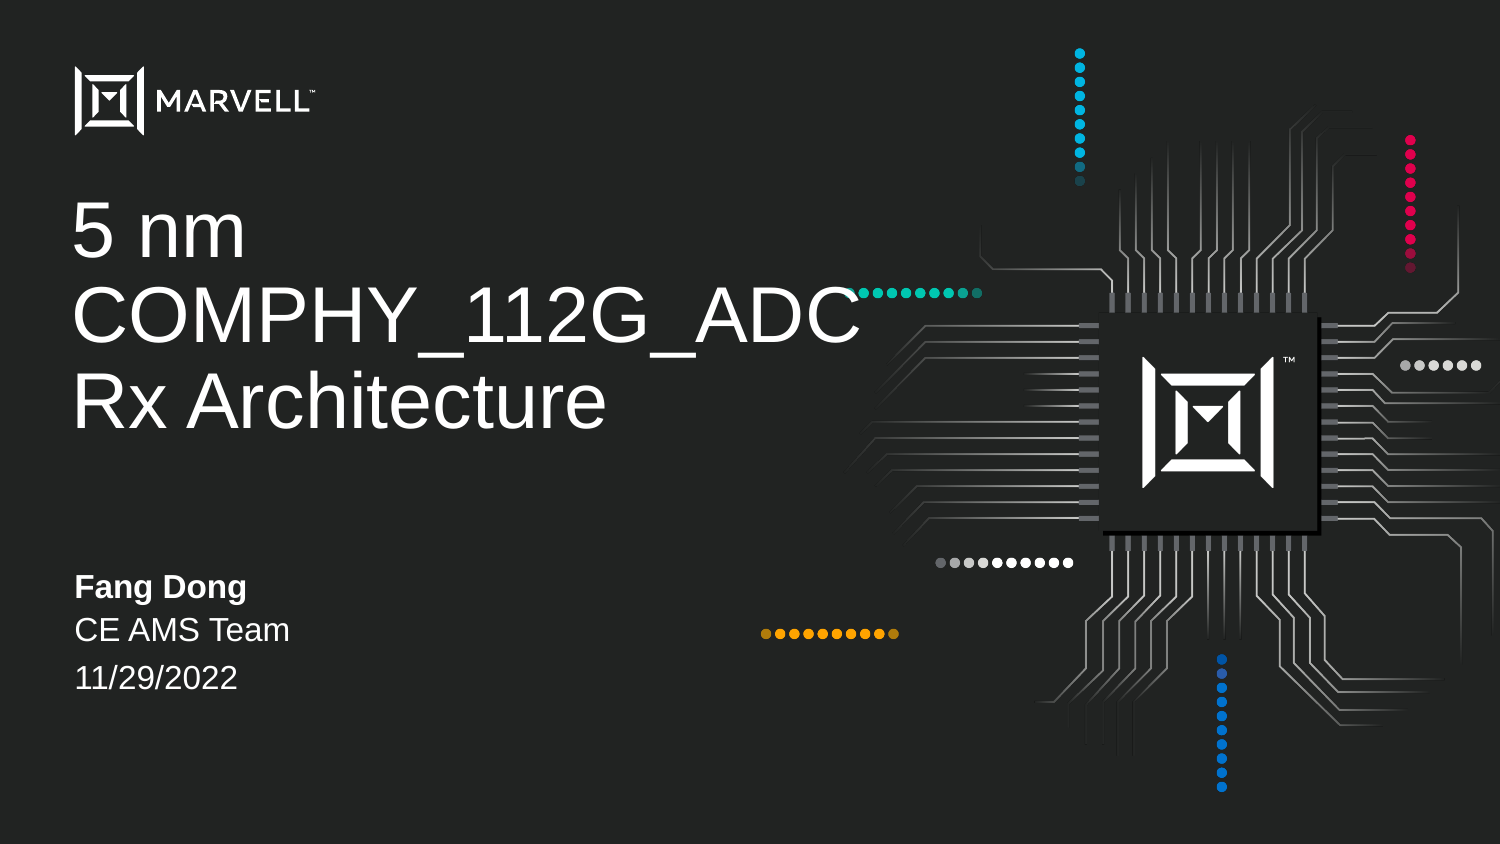

# 5 nm COMPHY_112G_ADC Rx Architecture
Fang Dong
CE AMS Team

11/29/2022